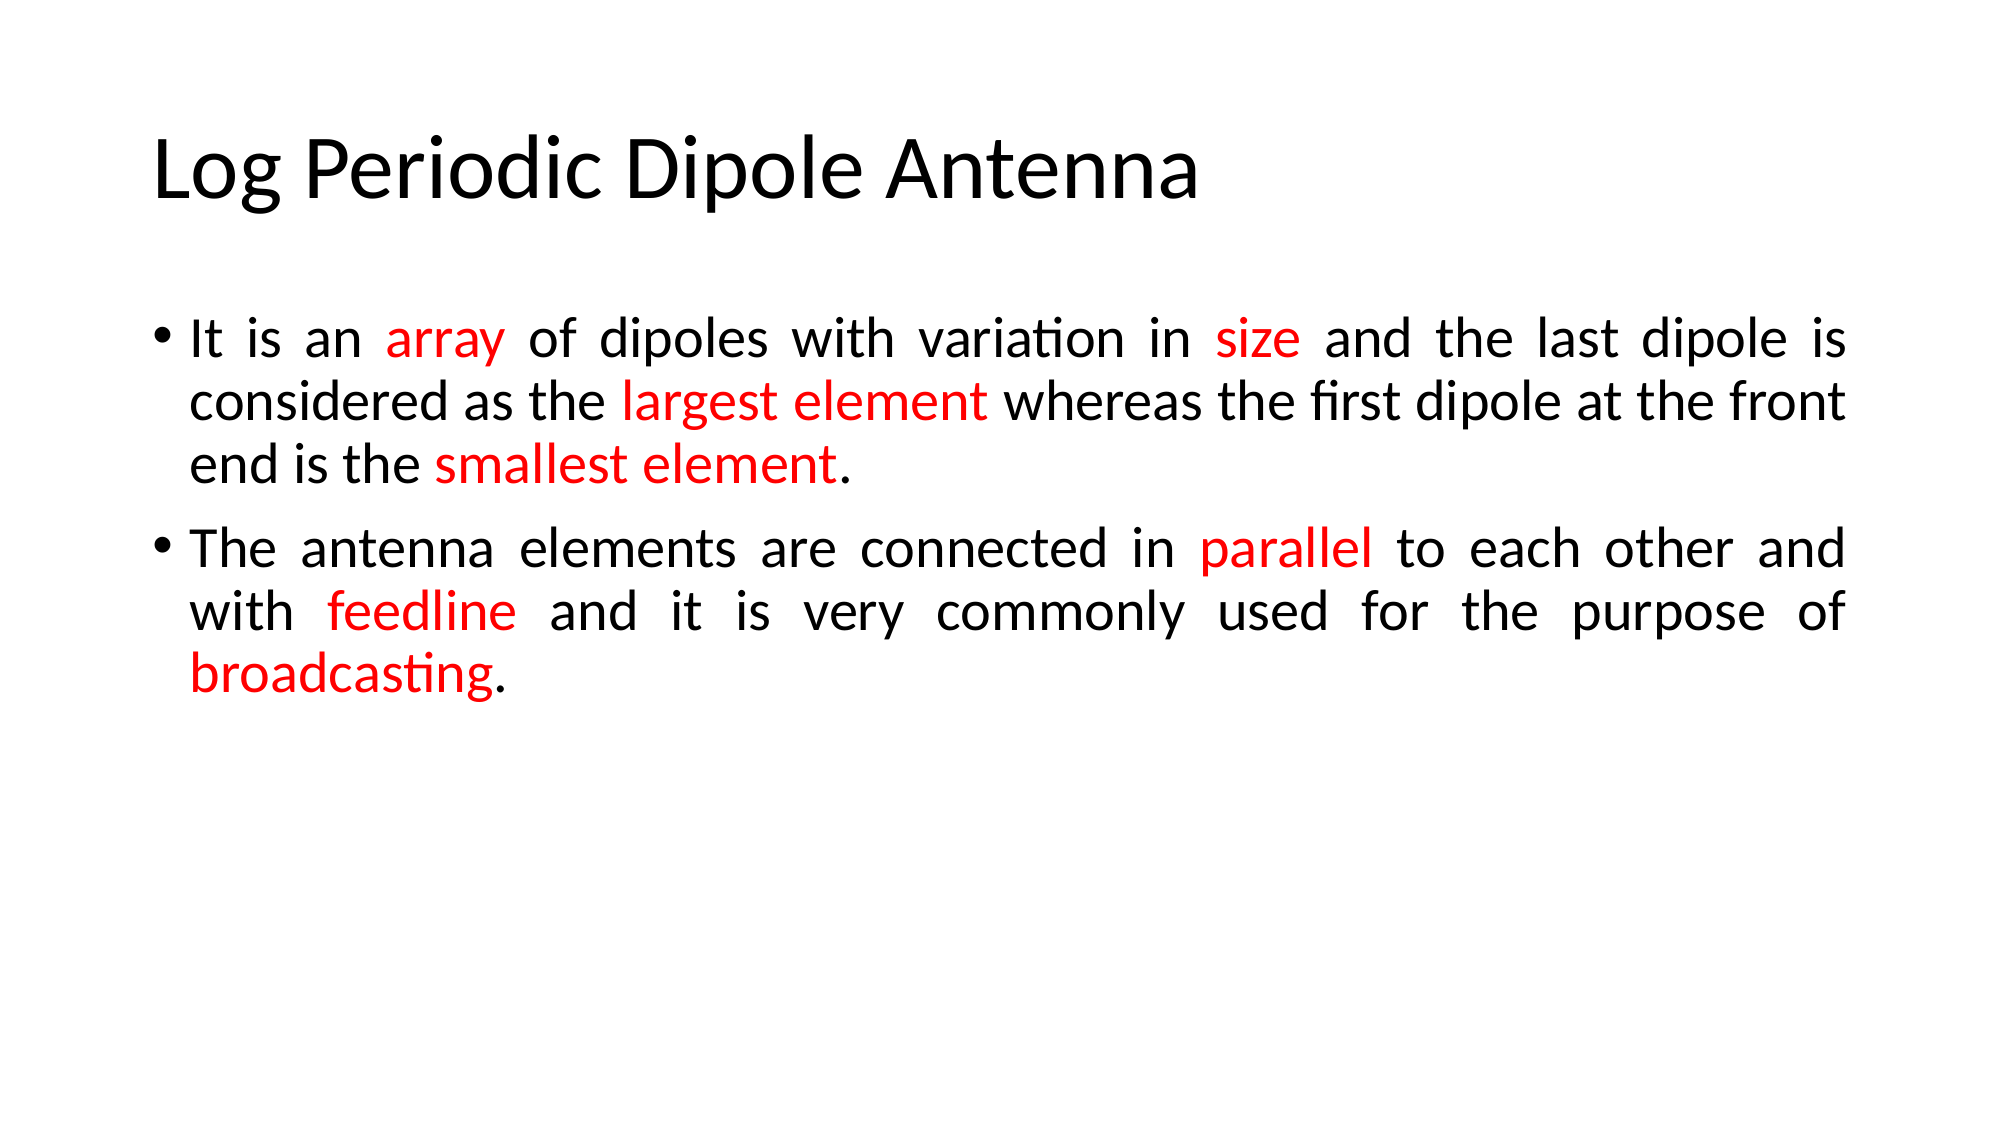

# Log Periodic Dipole Antenna
It is an array of dipoles with variation in size and the last dipole is considered as the largest element whereas the first dipole at the front end is the smallest element.
The antenna elements are connected in parallel to each other and with feedline and it is very commonly used for the purpose of broadcasting.